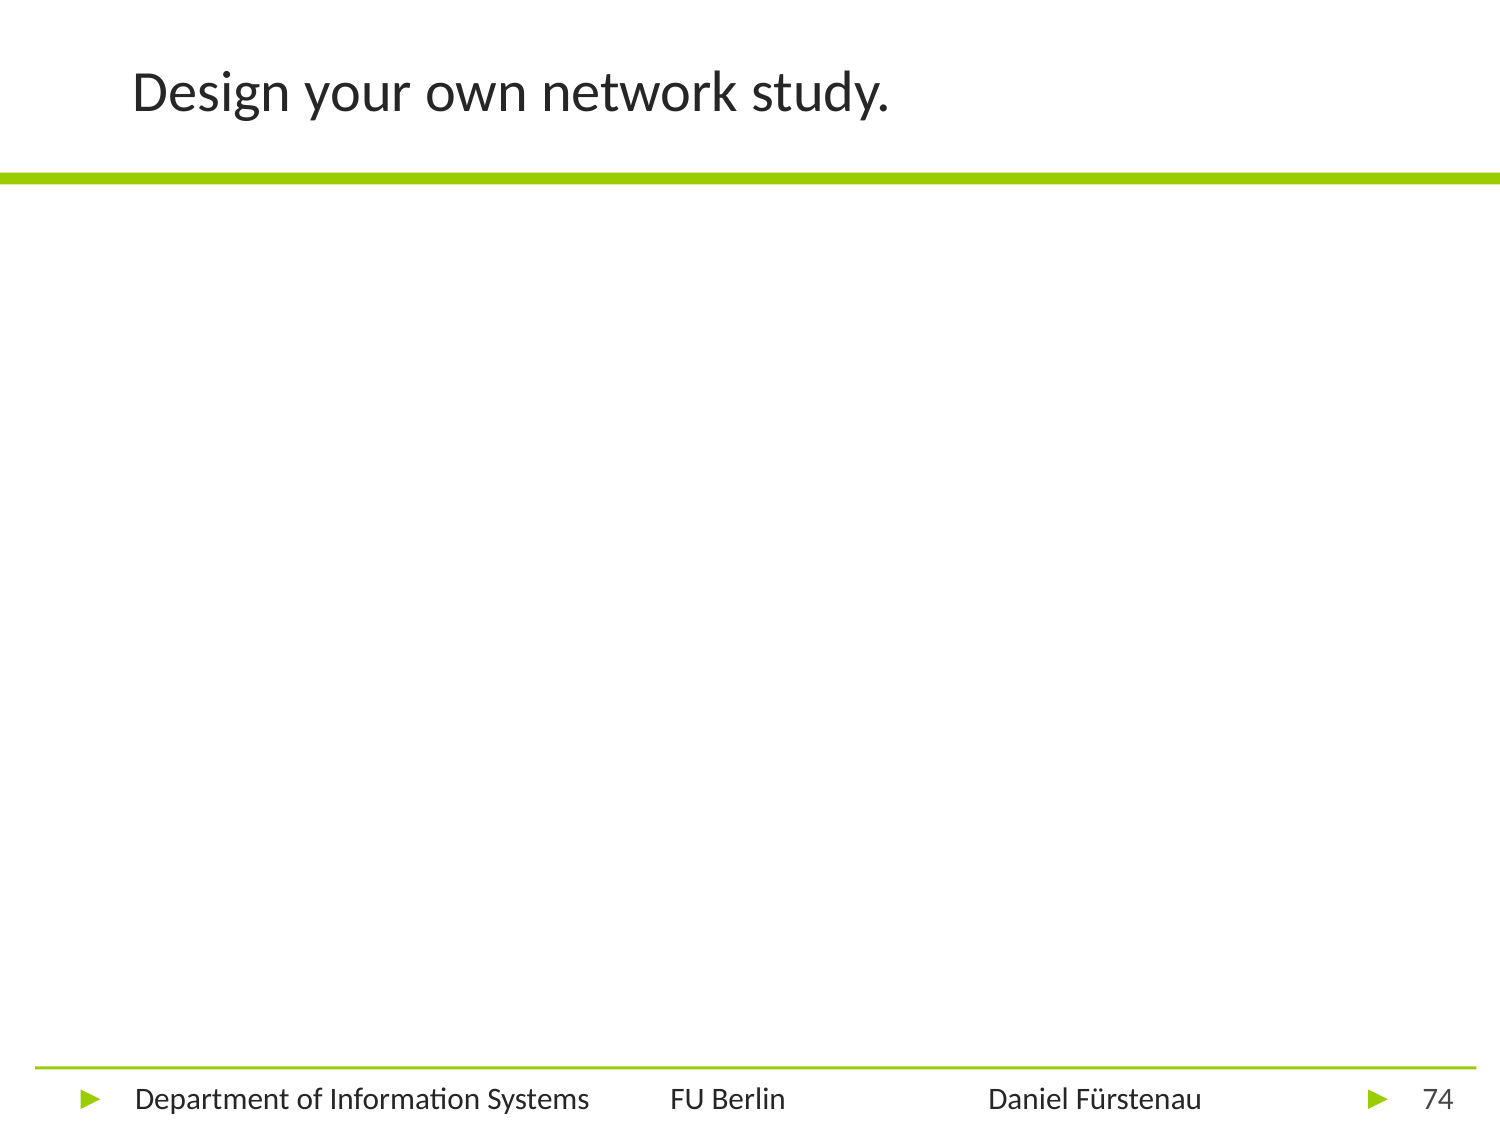

# Design your own network study.
74